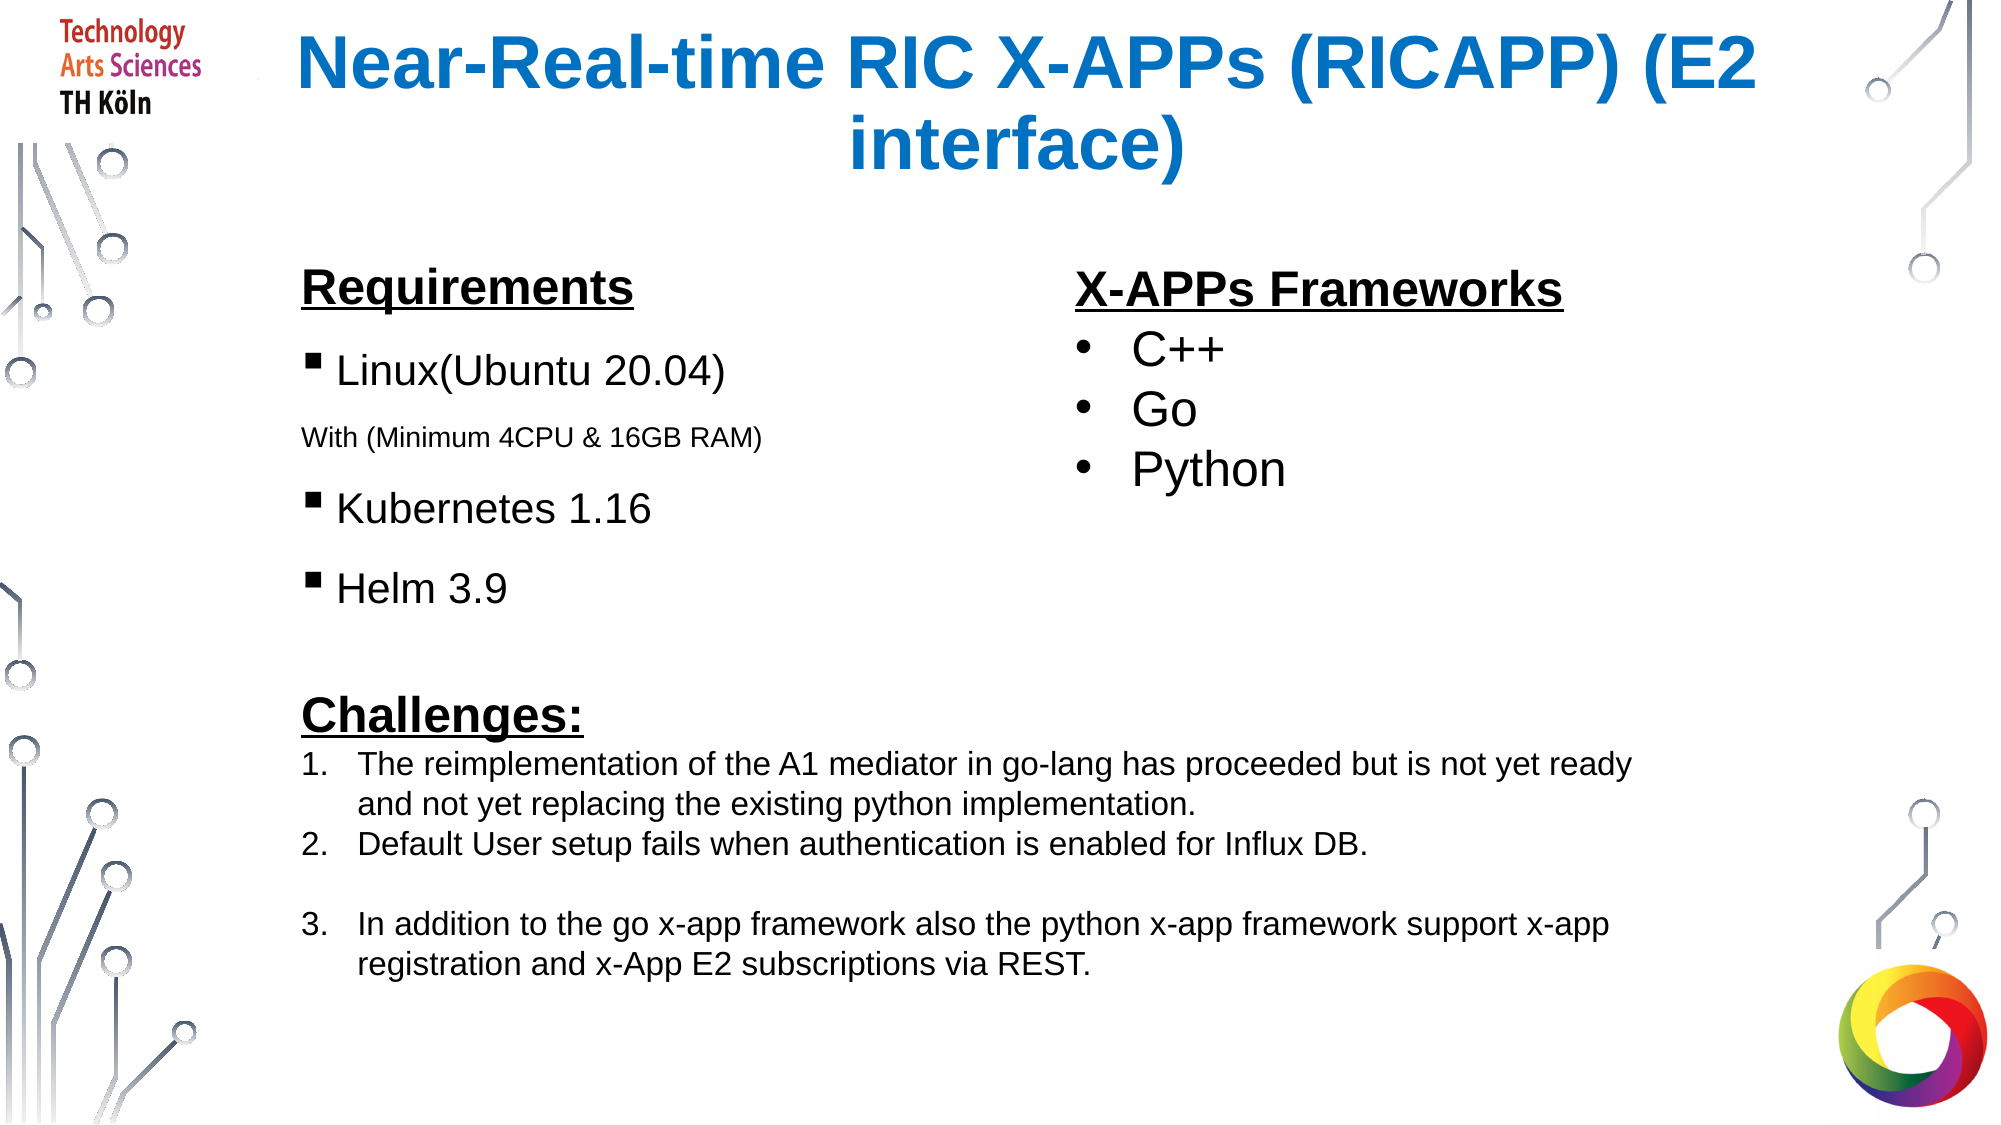

# Near-Real-time RIC X-APPs (RICAPP) (E2 interface)
Requirements
Linux(Ubuntu 20.04)
With (Minimum 4CPU & 16GB RAM)
Kubernetes 1.16
Helm 3.9

X-APPs Frameworks
C++
Go
Python
Challenges:
The reimplementation of the A1 mediator in go-lang has proceeded but is not yet ready and not yet replacing the existing python implementation.
Default User setup fails when authentication is enabled for Influx DB.

In addition to the go x-app framework also the python x-app framework support x-app registration and x-App E2 subscriptions via REST.